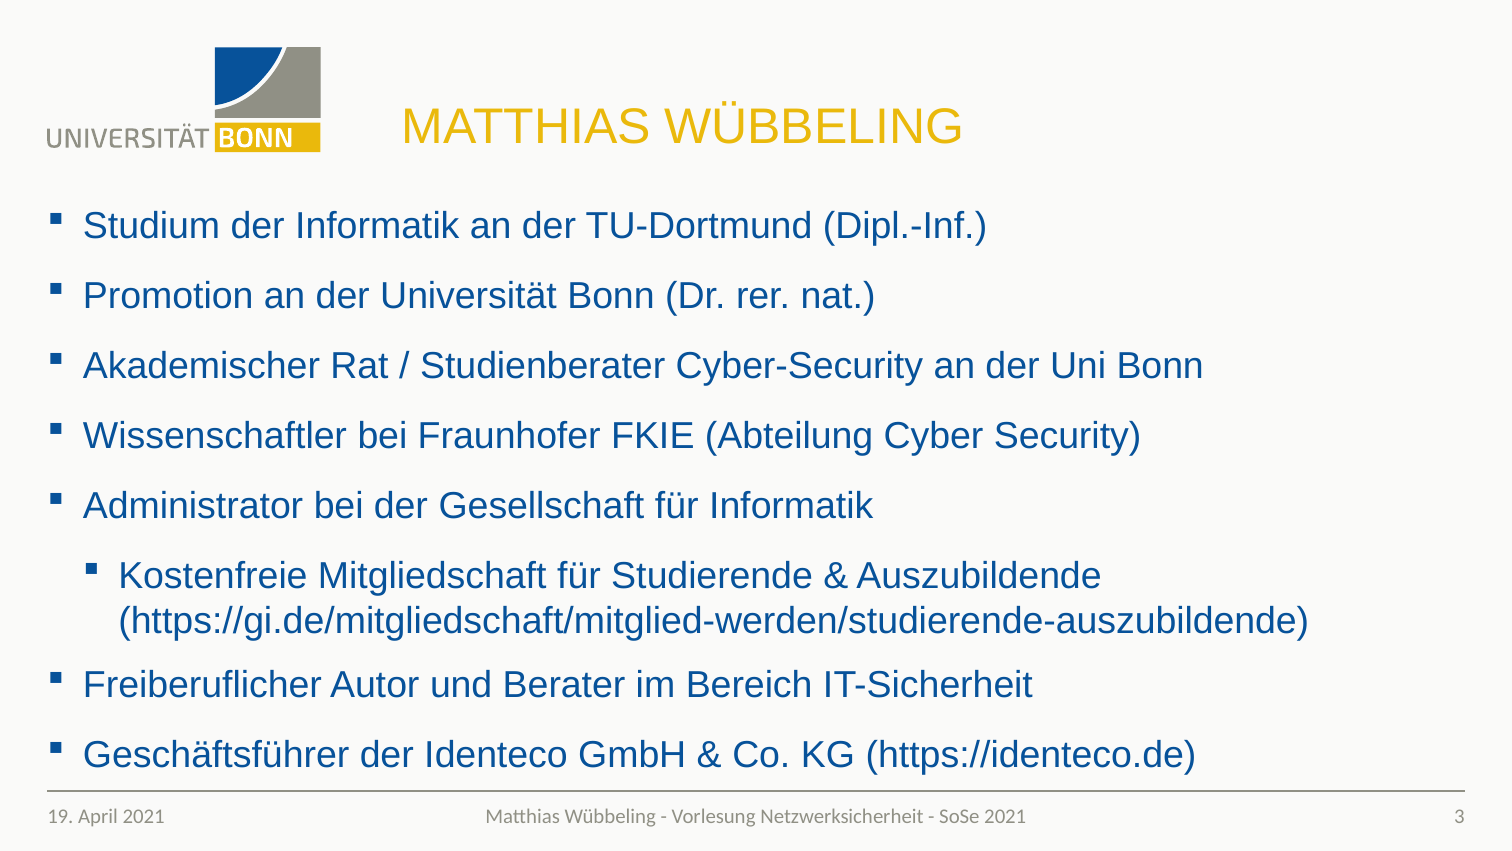

# Matthias Wübbeling
Studium der Informatik an der TU-Dortmund (Dipl.-Inf.)
Promotion an der Universität Bonn (Dr. rer. nat.)
Akademischer Rat / Studienberater Cyber-Security an der Uni Bonn
Wissenschaftler bei Fraunhofer FKIE (Abteilung Cyber Security)
Administrator bei der Gesellschaft für Informatik
Kostenfreie Mitgliedschaft für Studierende & Auszubildende
(https://gi.de/mitgliedschaft/mitglied-werden/studierende-auszubildende)
Freiberuflicher Autor und Berater im Bereich IT-Sicherheit
Geschäftsführer der Identeco GmbH & Co. KG (https://identeco.de)
19. April 2021
3
Matthias Wübbeling - Vorlesung Netzwerksicherheit - SoSe 2021